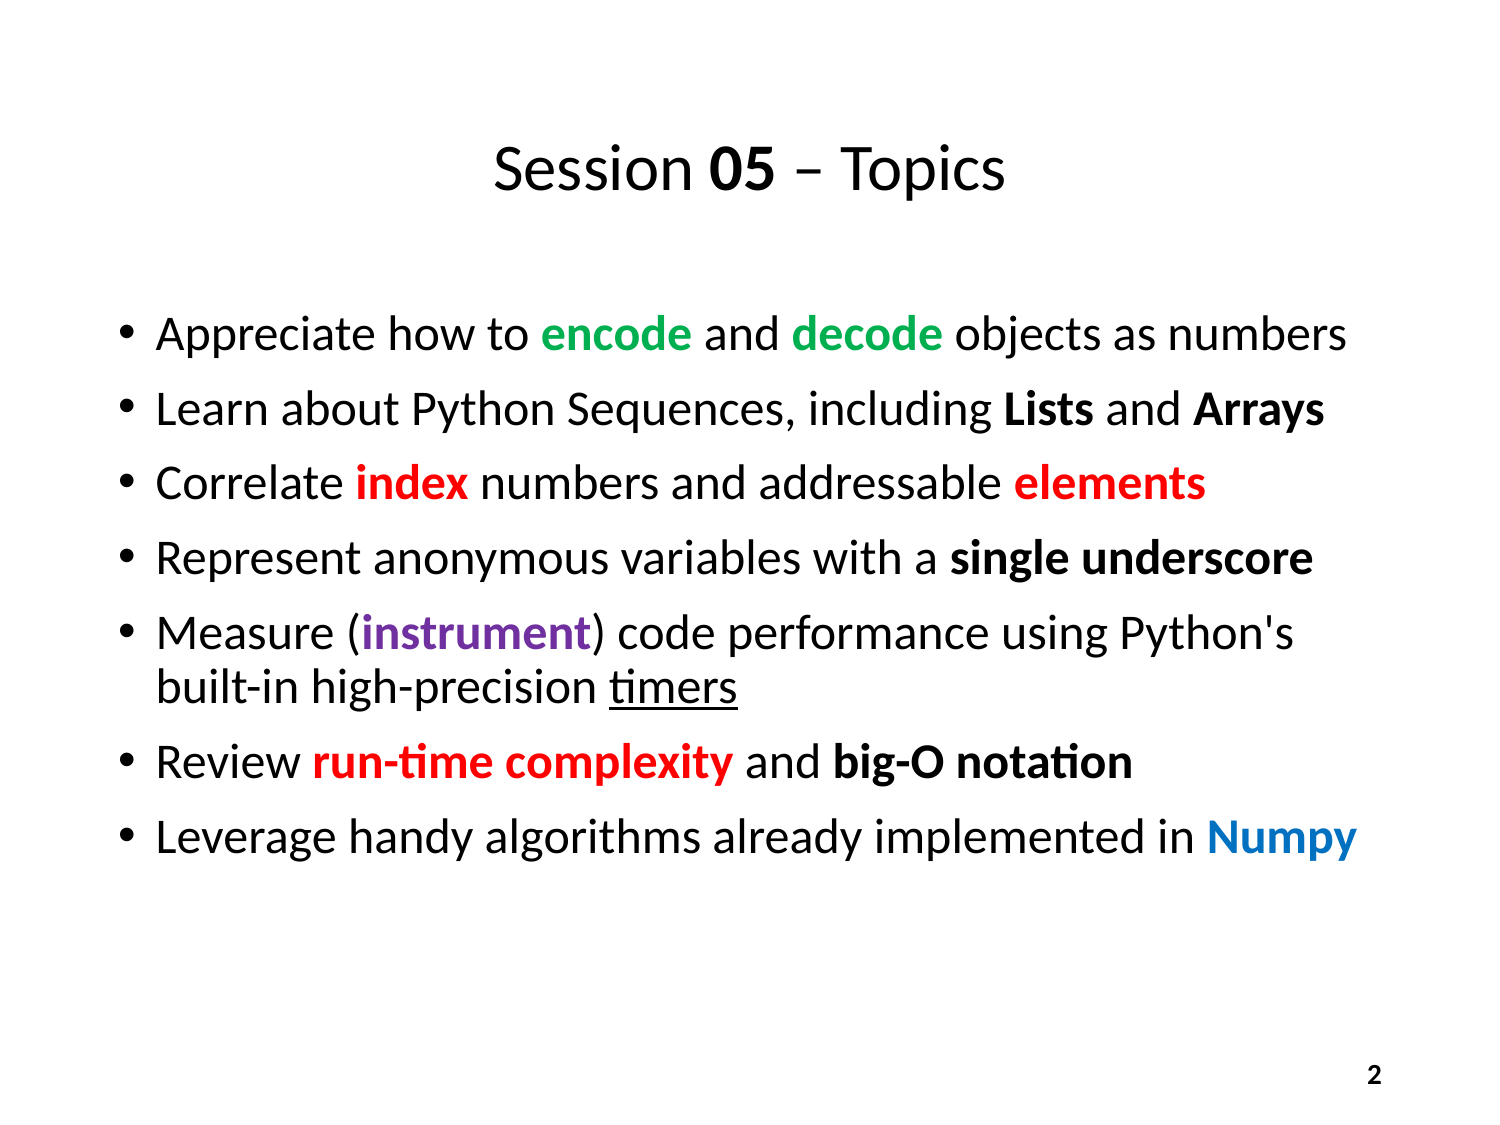

# Session 05 – Topics
Appreciate how to encode and decode objects as numbers
Learn about Python Sequences, including Lists and Arrays
Correlate index numbers and addressable elements
Represent anonymous variables with a single underscore
Measure (instrument) code performance using Python's built-in high-precision timers
Review run-time complexity and big-O notation
Leverage handy algorithms already implemented in Numpy
2